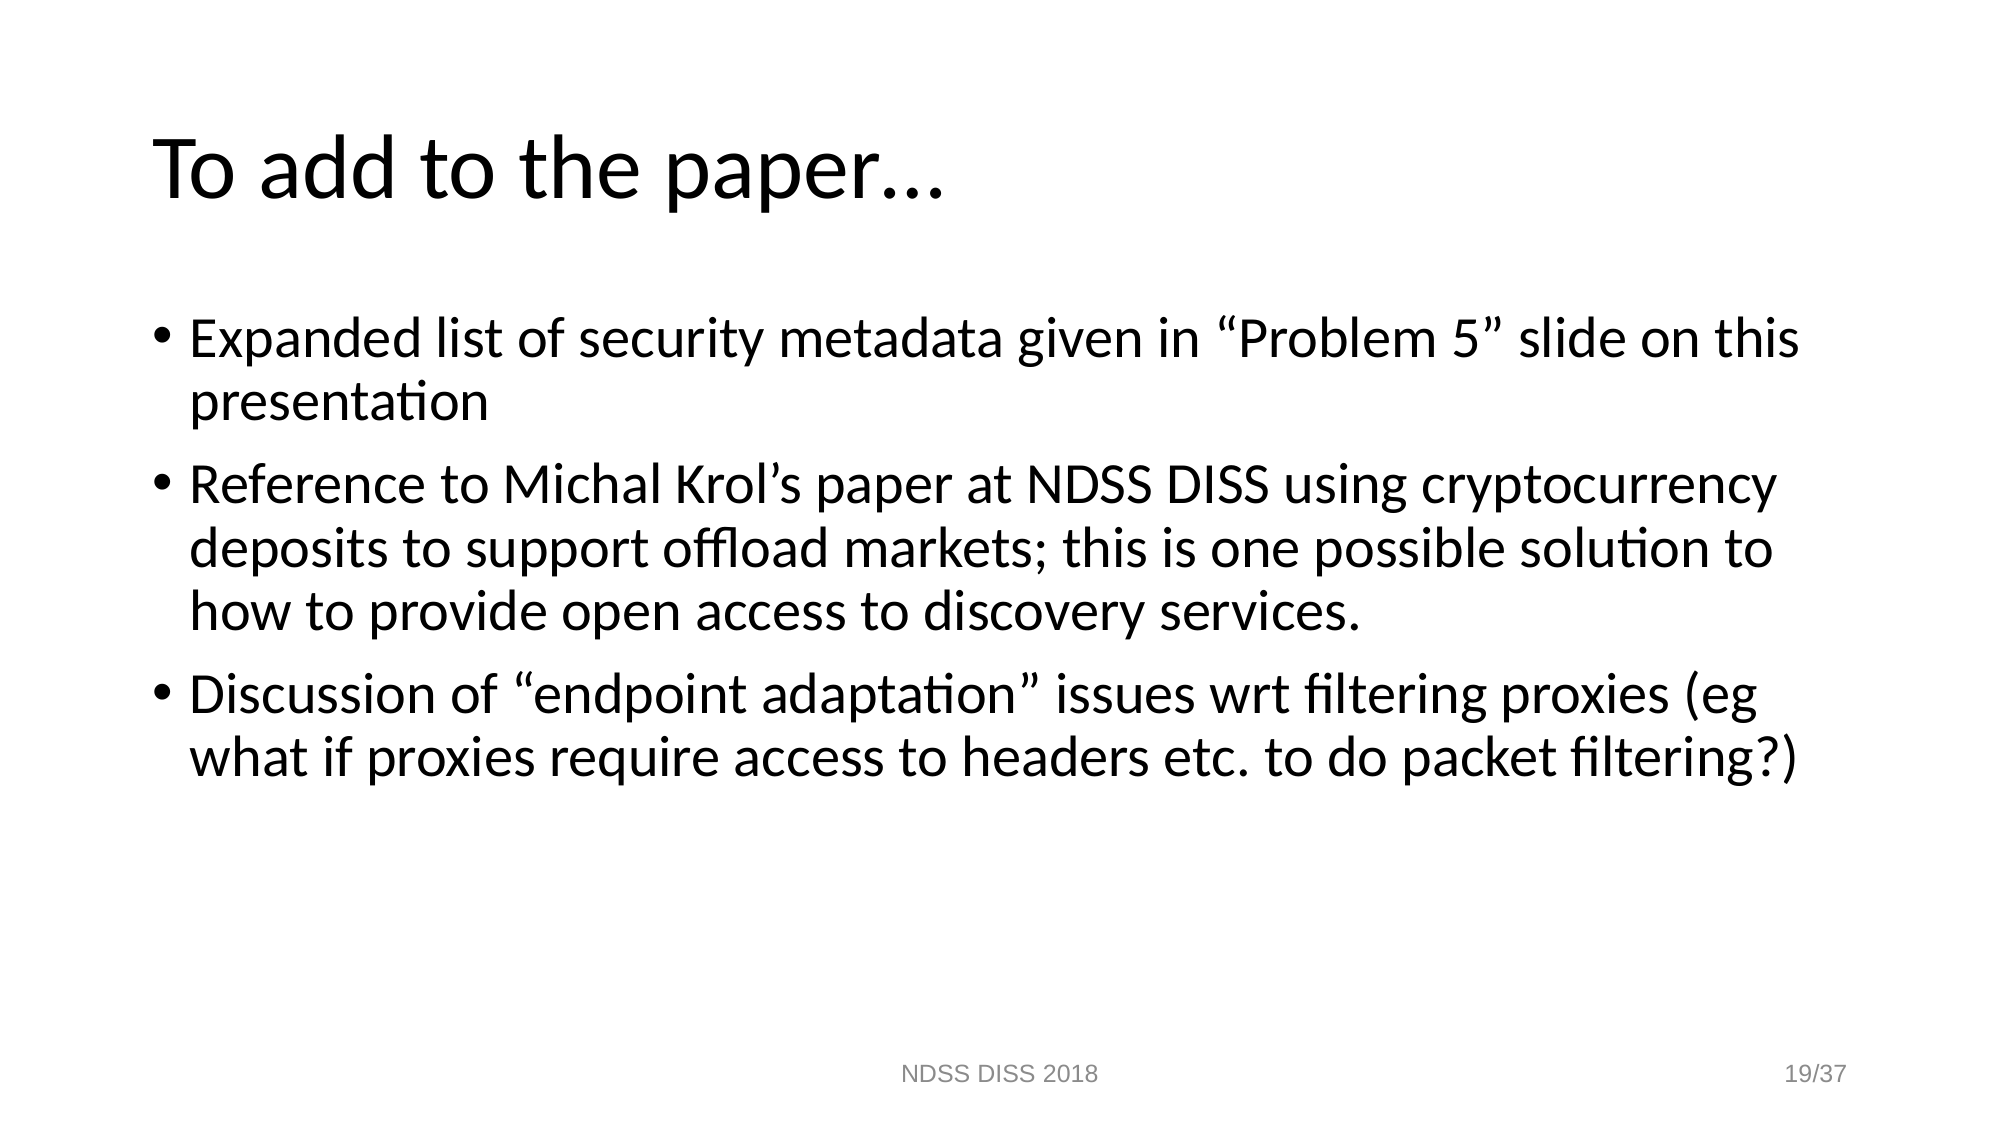

# To add to the paper…
Expanded list of security metadata given in “Problem 5” slide on this presentation
Reference to Michal Krol’s paper at NDSS DISS using cryptocurrency deposits to support offload markets; this is one possible solution to how to provide open access to discovery services.
Discussion of “endpoint adaptation” issues wrt filtering proxies (eg what if proxies require access to headers etc. to do packet filtering?)
NDSS DISS 2018
19/37